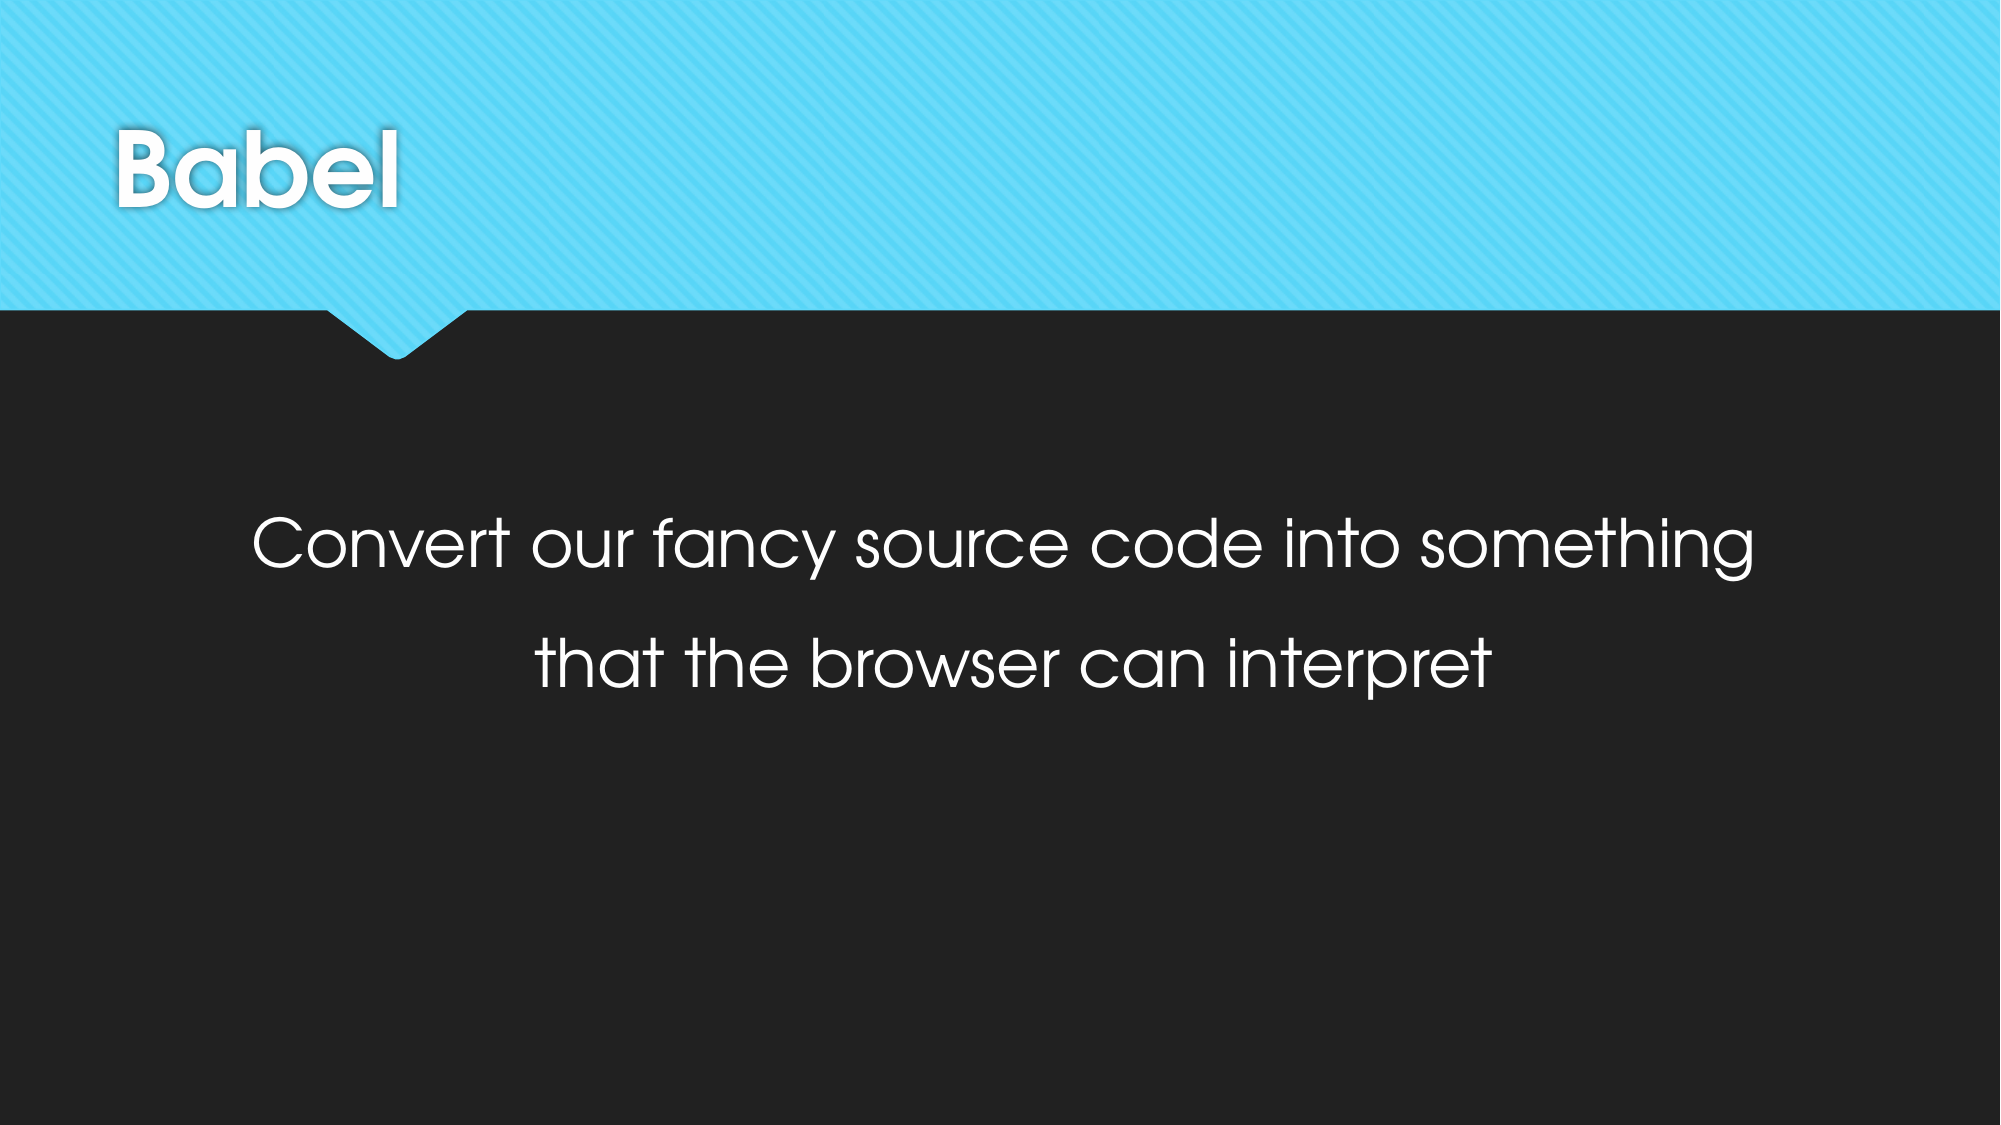

# Babel
Convert our fancy source code into something
that the browser can interpret